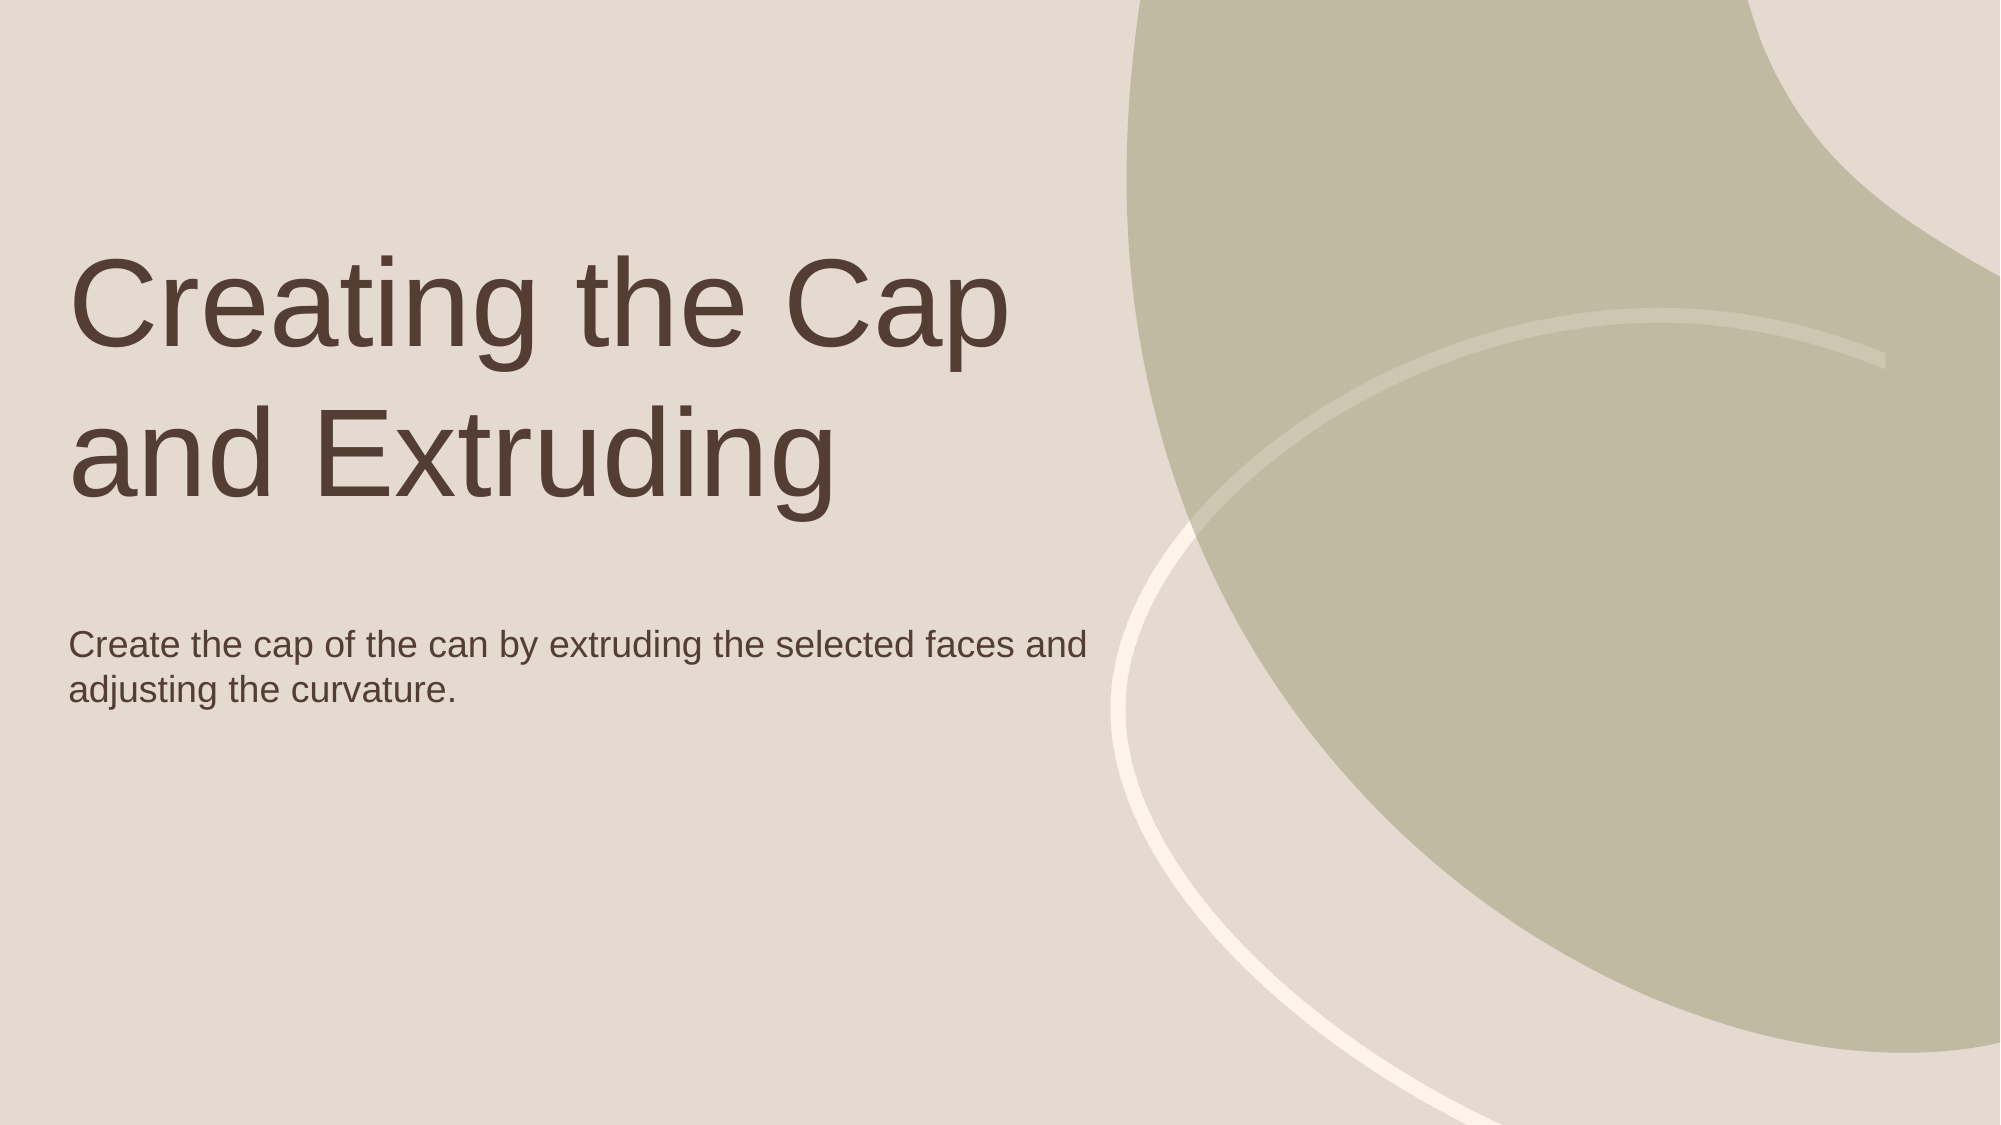

Creating the Cap and Extruding
Create the cap of the can by extruding the selected faces and adjusting the curvature.